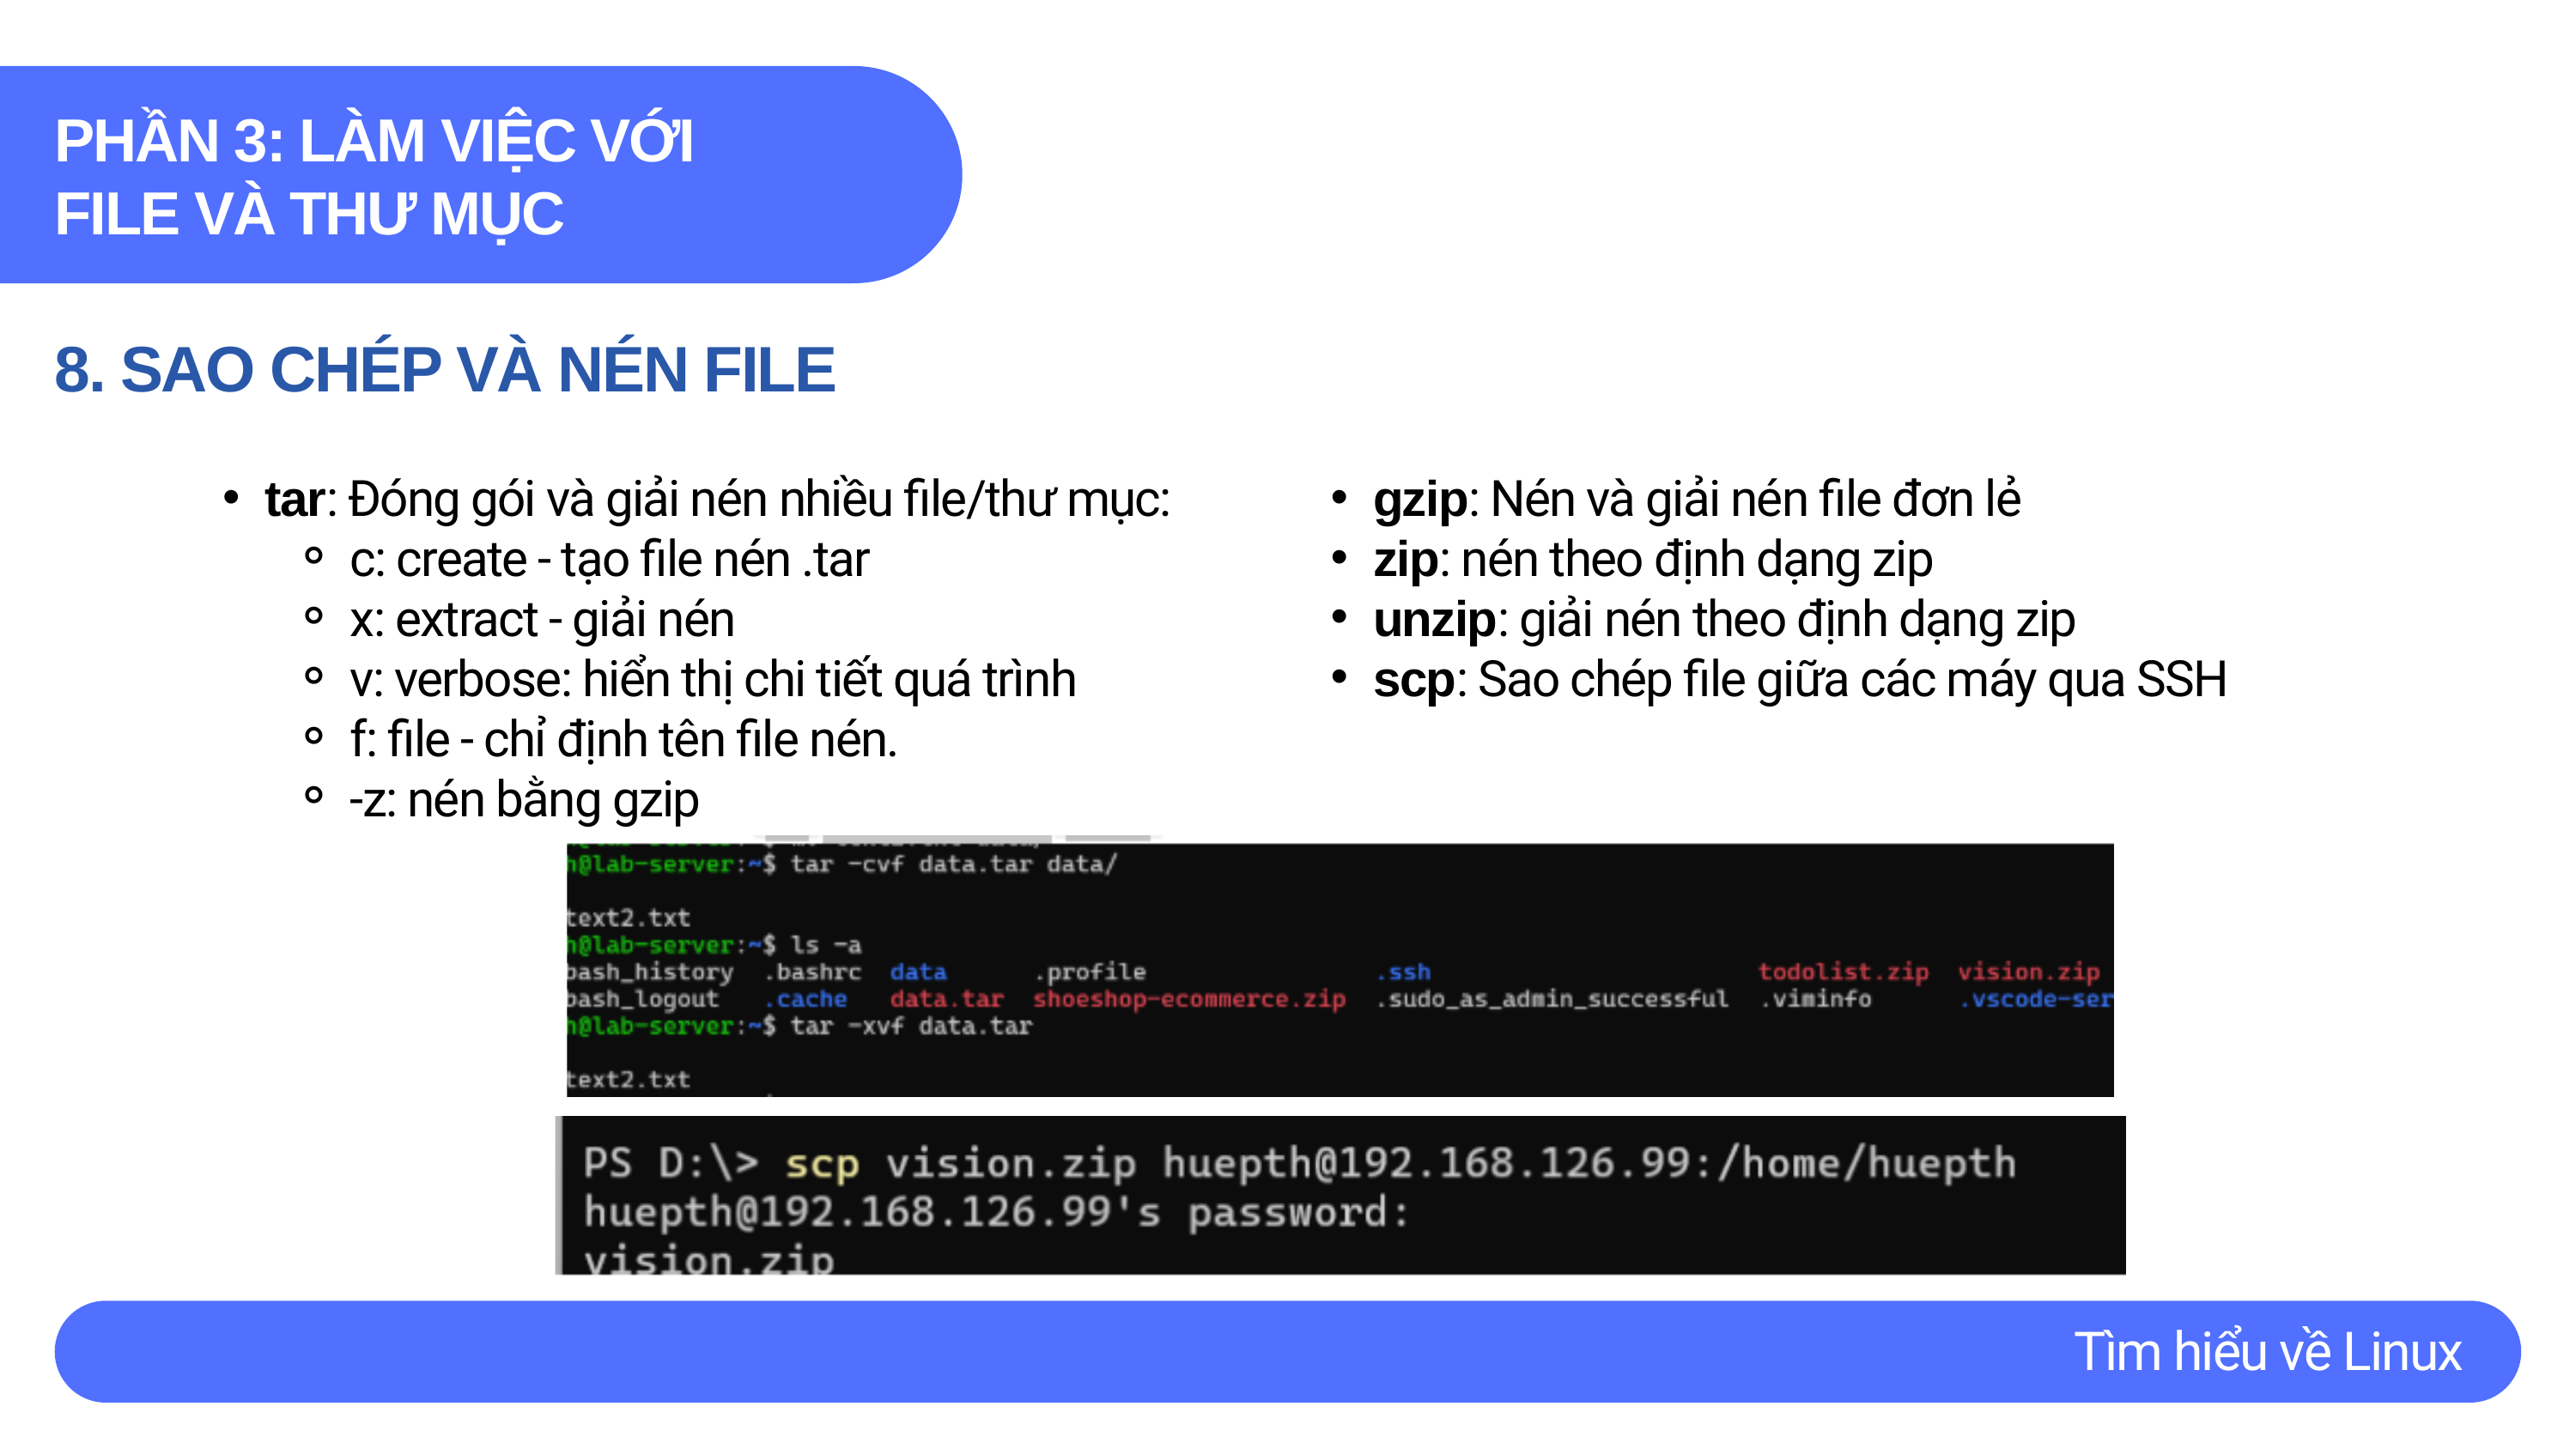

PHẦN 3: LÀM VIỆC VỚI FILE VÀ THƯ MỤC

8. SAO CHÉP VÀ NÉN FILE
tar: Đóng gói và giải nén nhiều file/thư mục:
c: create - tạo file nén .tar
x: extract - giải nén
v: verbose: hiển thị chi tiết quá trình
f: file - chỉ định tên file nén.
-z: nén bằng gzip

gzip: Nén và giải nén file đơn lẻ
zip: nén theo định dạng zip
unzip: giải nén theo định dạng zip
scp: Sao chép file giữa các máy qua SSH

Tìm hiểu về Linux